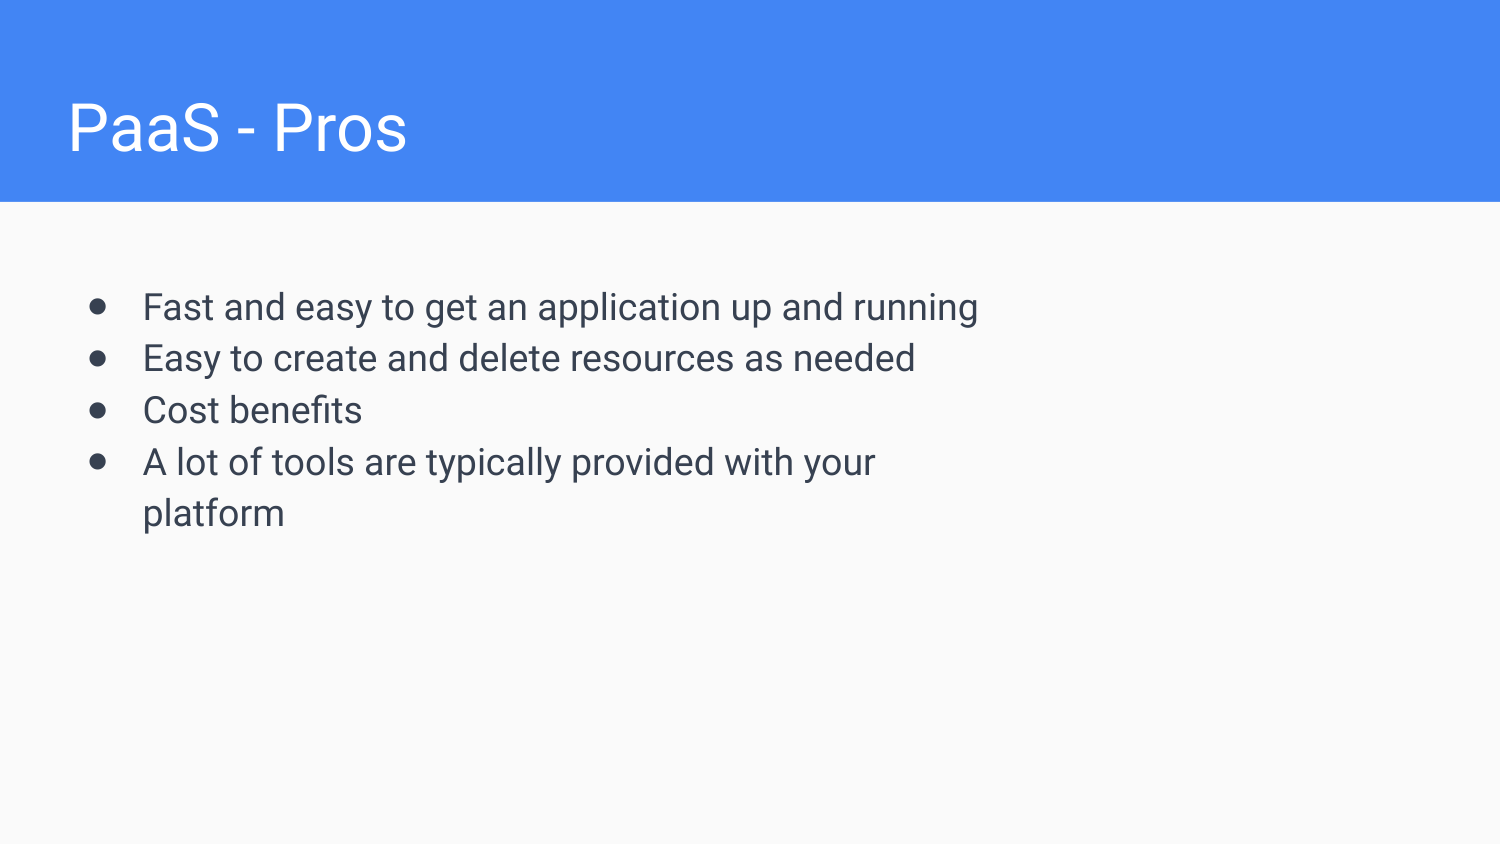

# PaaS - Pros
Fast and easy to get an application up and running
Easy to create and delete resources as needed
Cost benefits
A lot of tools are typically provided with your platform